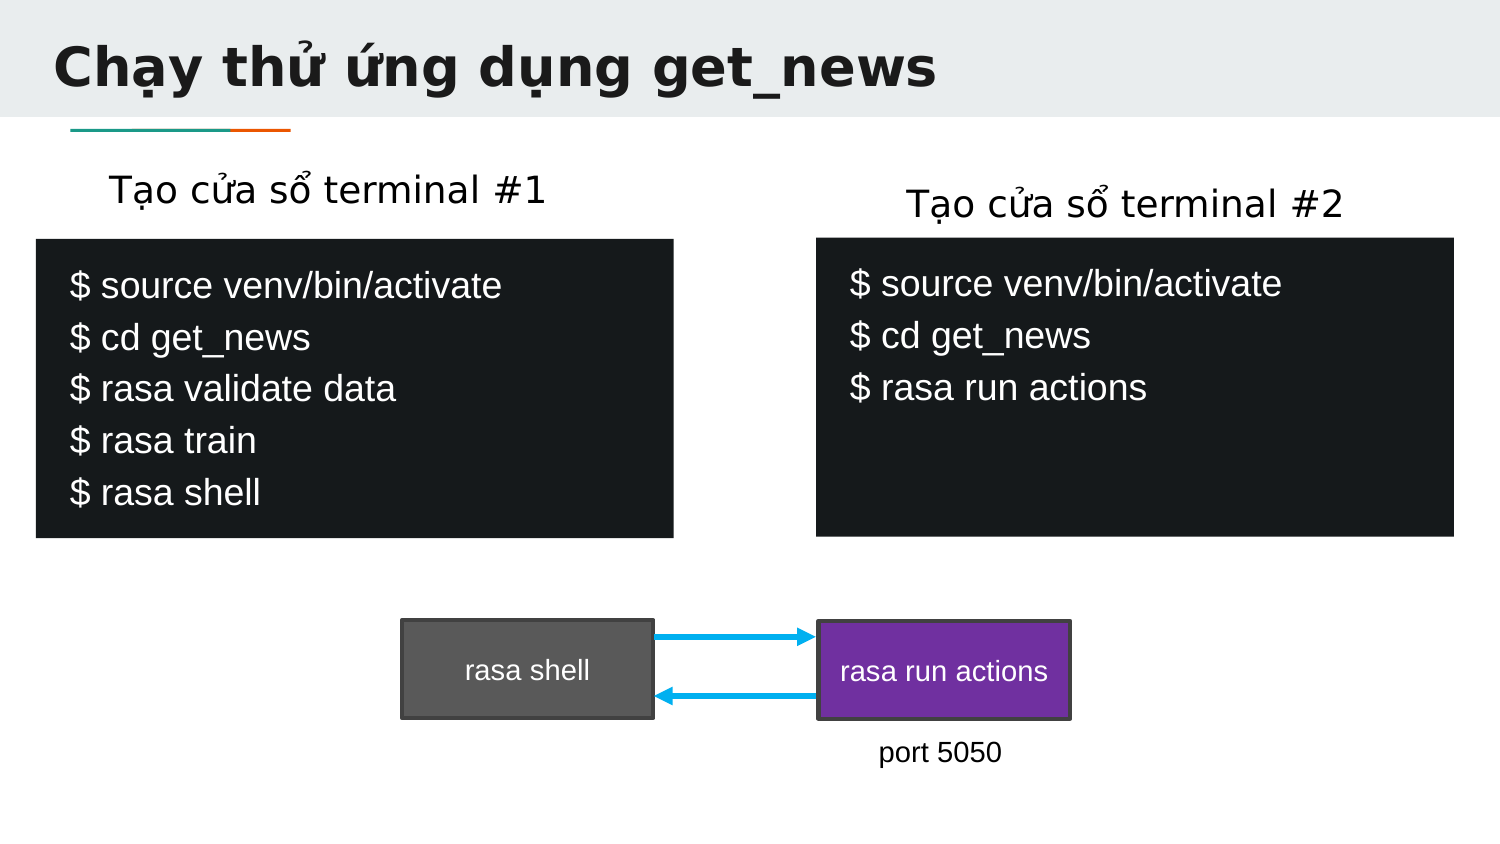

# Chạy thử ứng dụng get_news
Tạo cửa sổ terminal #1
Tạo cửa sổ terminal #2
$ source venv/bin/activate
$ cd get_news
$ rasa run actions
$ source venv/bin/activate
$ cd get_news
$ rasa validate data
$ rasa train
$ rasa shell
rasa shell
rasa run actions
port 5050